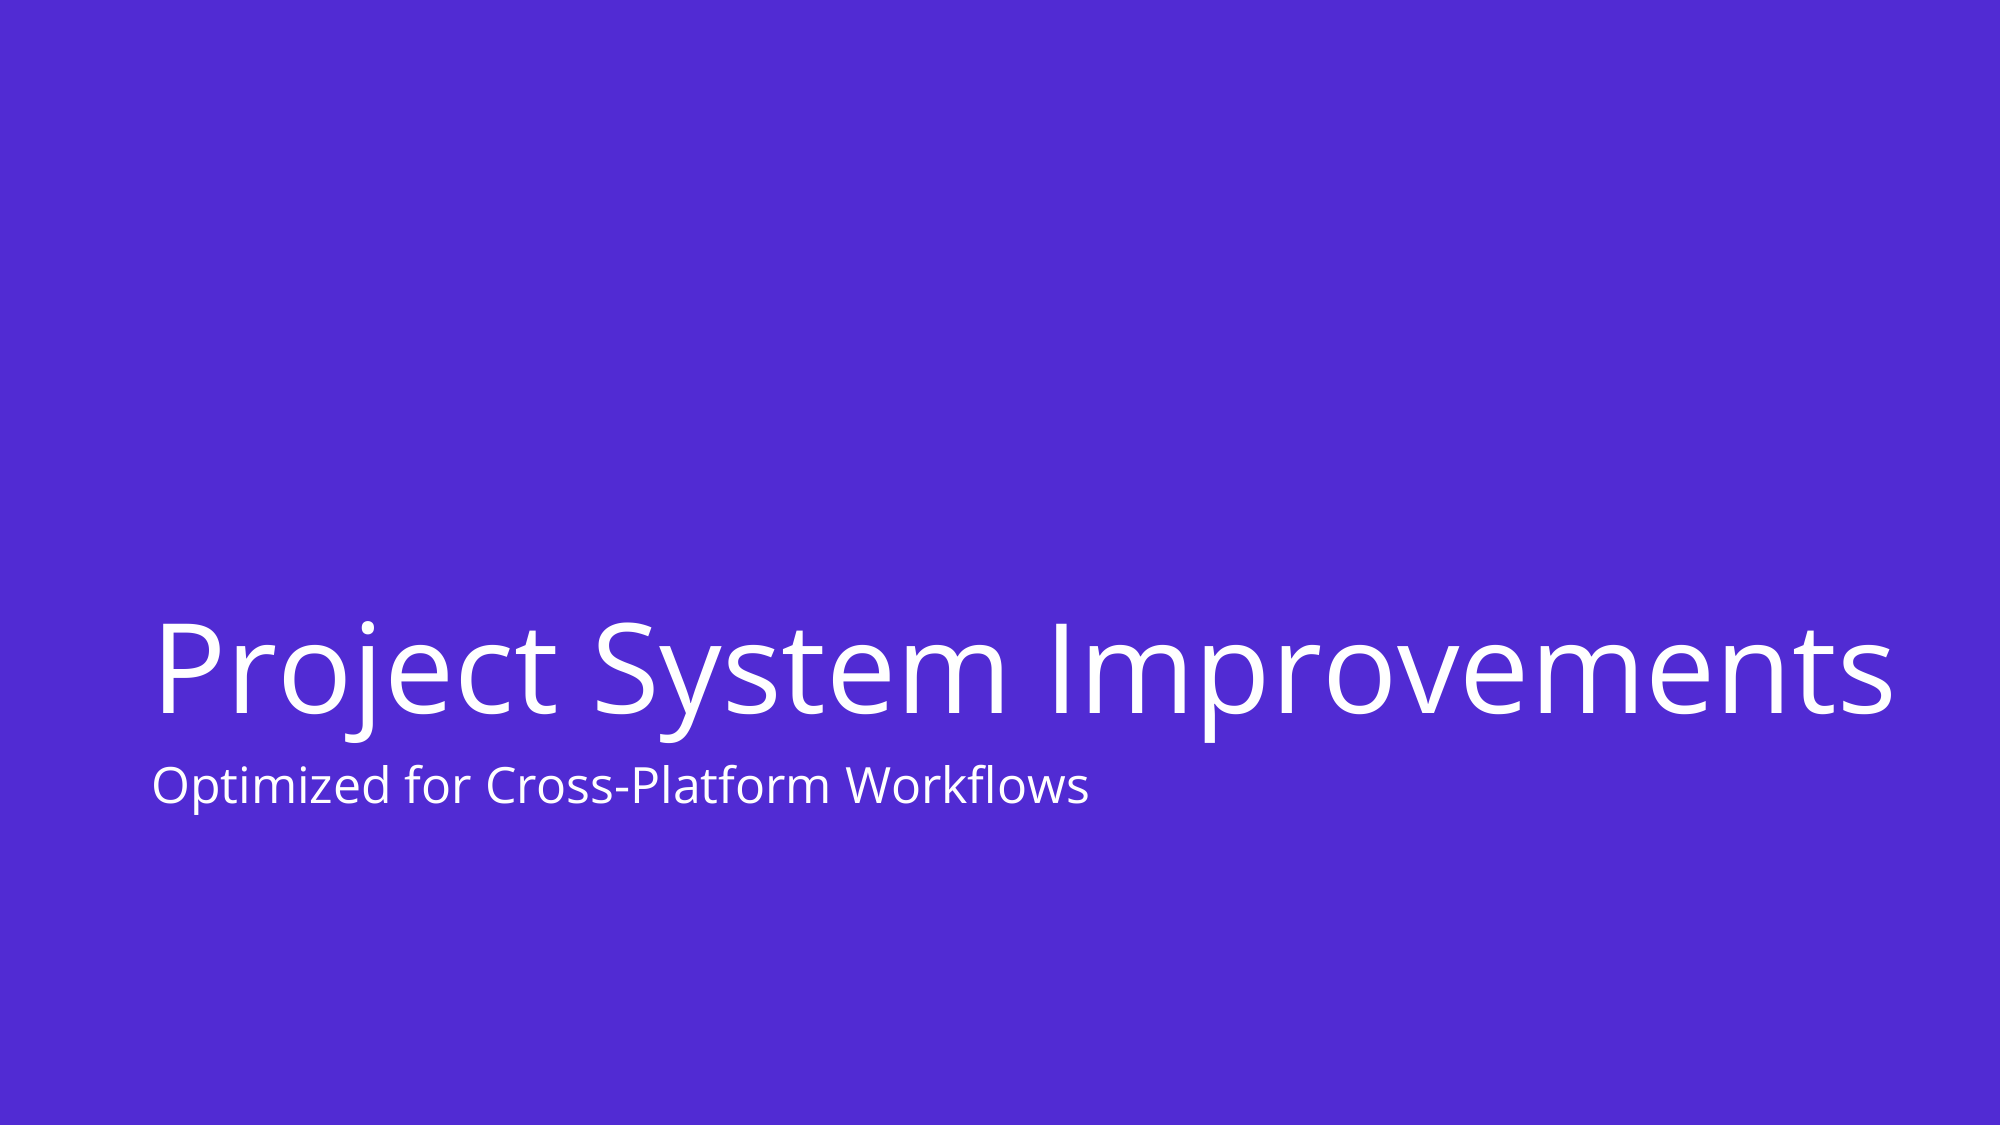

# Project System Improvements
Optimized for Cross-Platform Workflows